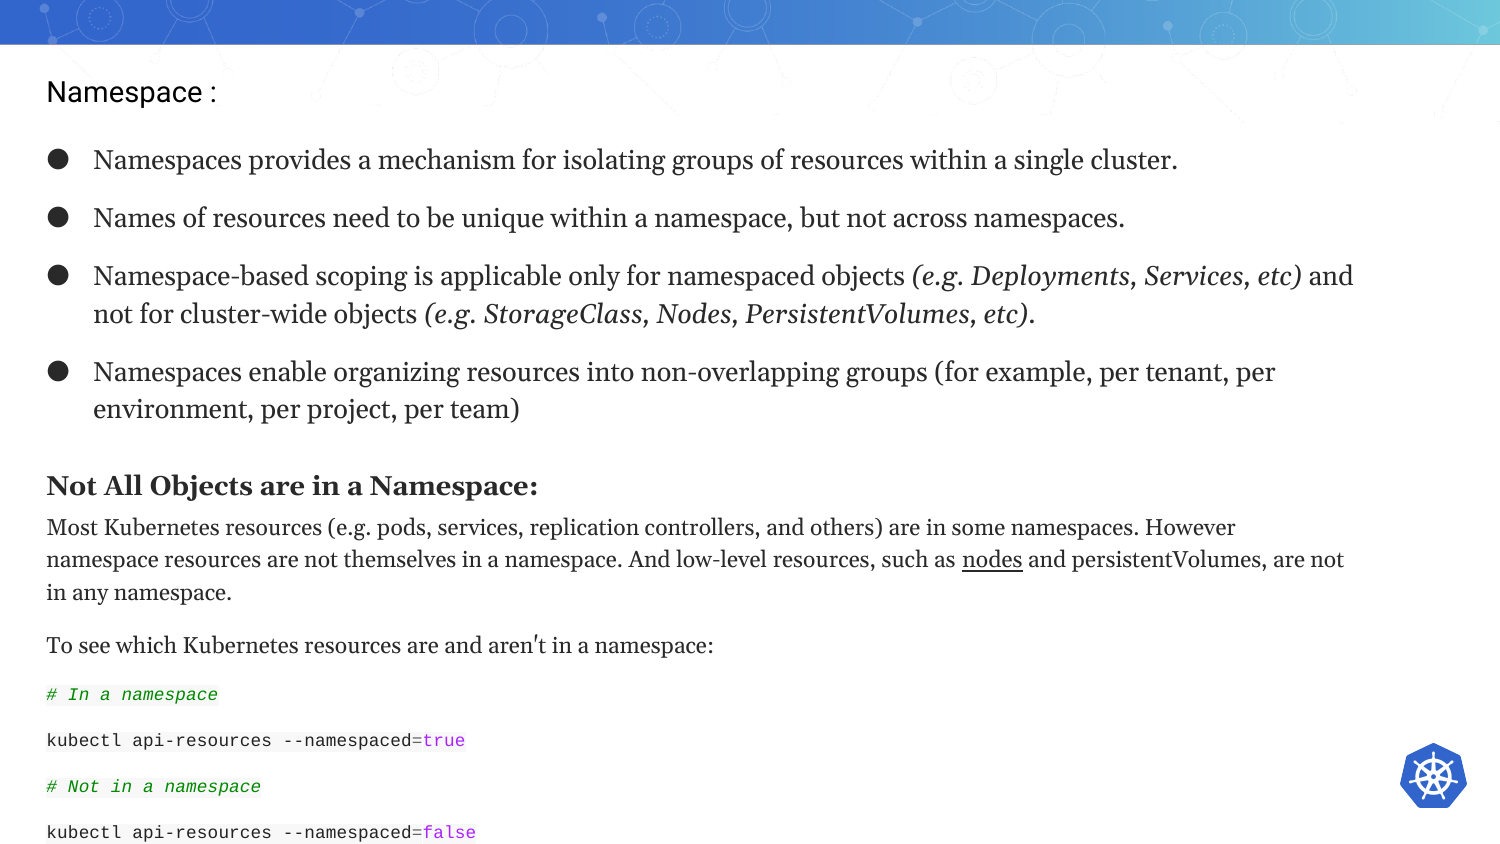

Namespace :
Namespaces provides a mechanism for isolating groups of resources within a single cluster.
Names of resources need to be unique within a namespace, but not across namespaces.
Namespace-based scoping is applicable only for namespaced objects (e.g. Deployments, Services, etc) and not for cluster-wide objects (e.g. StorageClass, Nodes, PersistentVolumes, etc).
Namespaces enable organizing resources into non-overlapping groups (for example, per tenant, per environment, per project, per team)
Not All Objects are in a Namespace:
Most Kubernetes resources (e.g. pods, services, replication controllers, and others) are in some namespaces. However namespace resources are not themselves in a namespace. And low-level resources, such as nodes and persistentVolumes, are not in any namespace.
To see which Kubernetes resources are and aren't in a namespace:
# In a namespace
kubectl api-resources --namespaced=true
# Not in a namespace
kubectl api-resources --namespaced=false